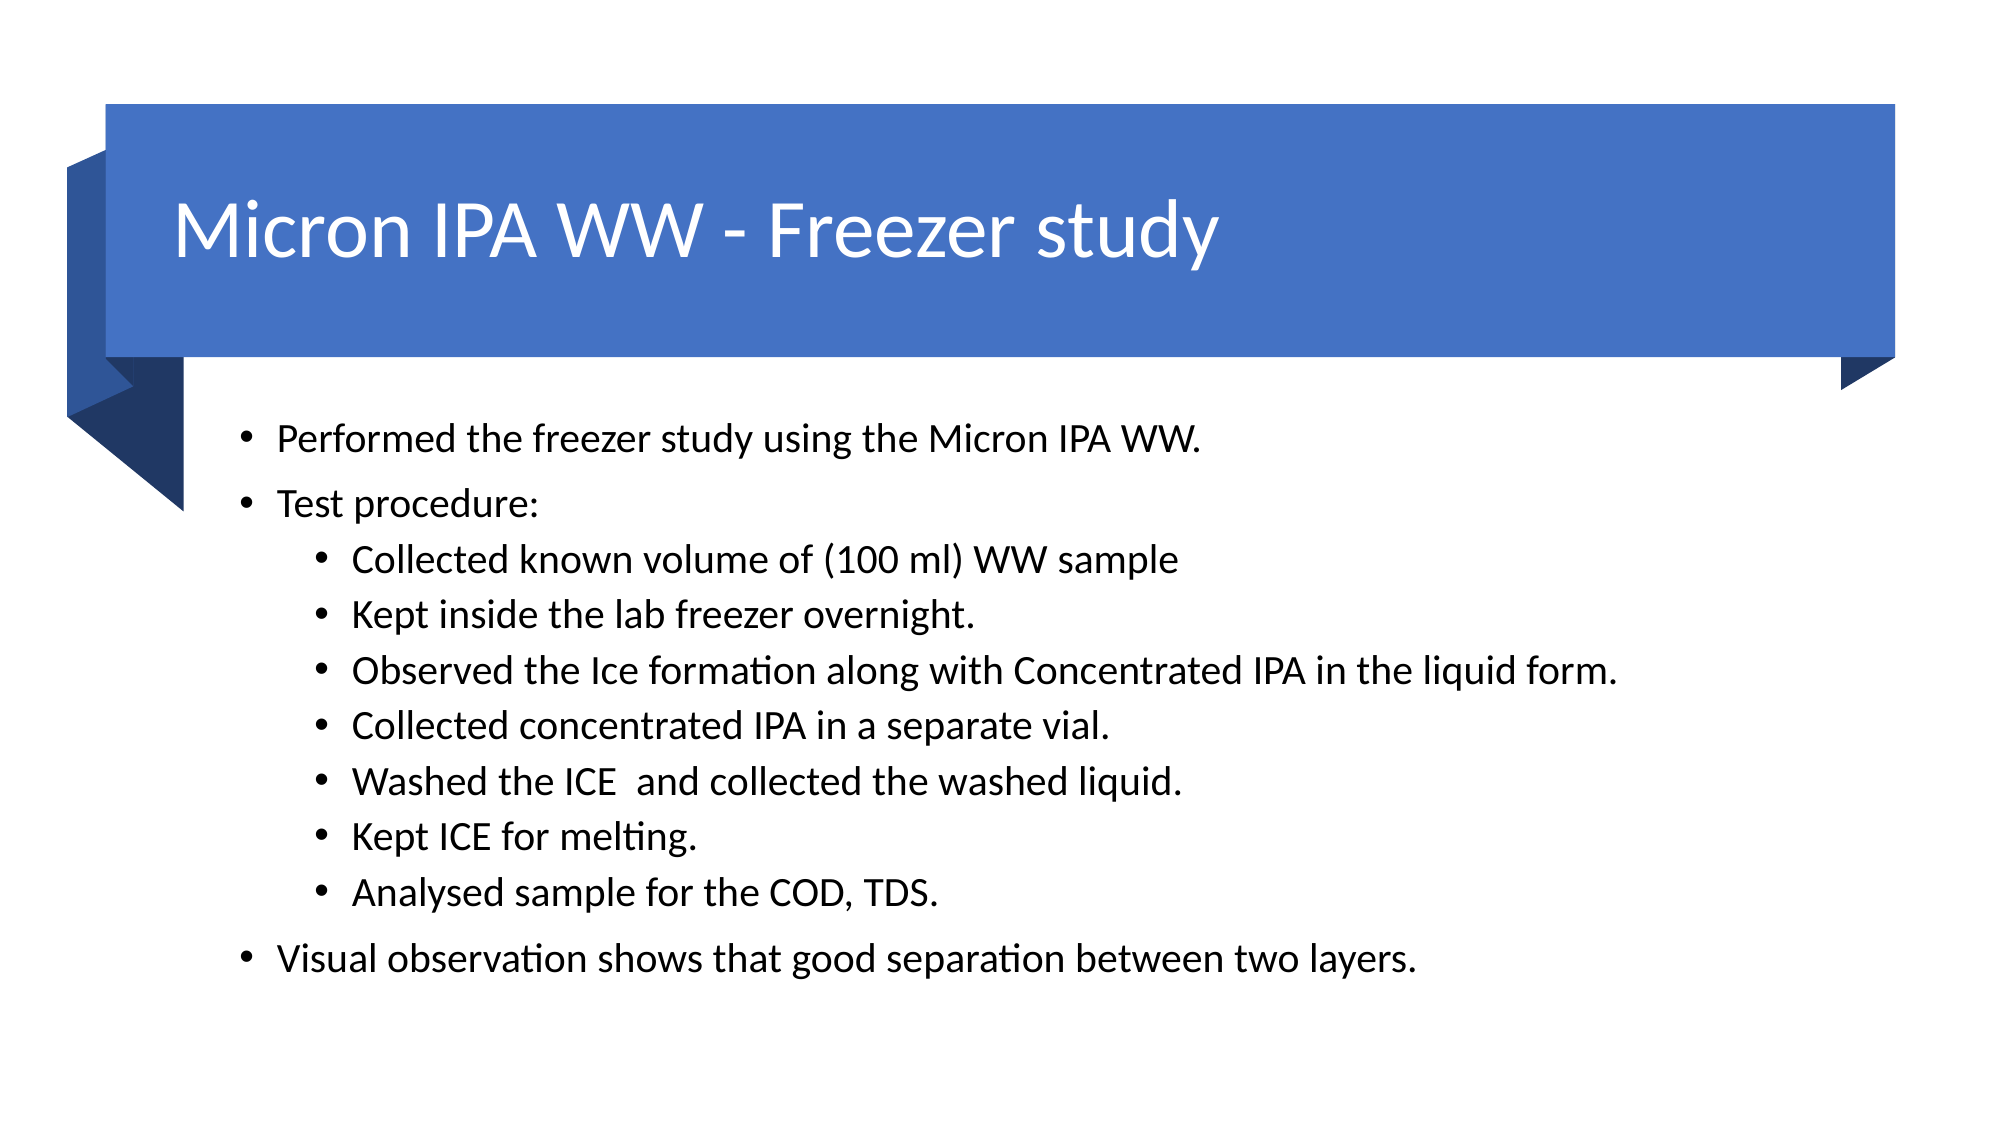

# Micron IPA WW - Freezer study

Performed the freezer study using the Micron IPA WW.
Test procedure:
Collected known volume of (100 ml) WW sample
Kept inside the lab freezer overnight.
Observed the Ice formation along with Concentrated IPA in the liquid form.
Collected concentrated IPA in a separate vial.
Washed the ICE  and collected the washed liquid.
Kept ICE for melting.
Analysed sample for the COD, TDS.
Visual observation shows that good separation between two layers.